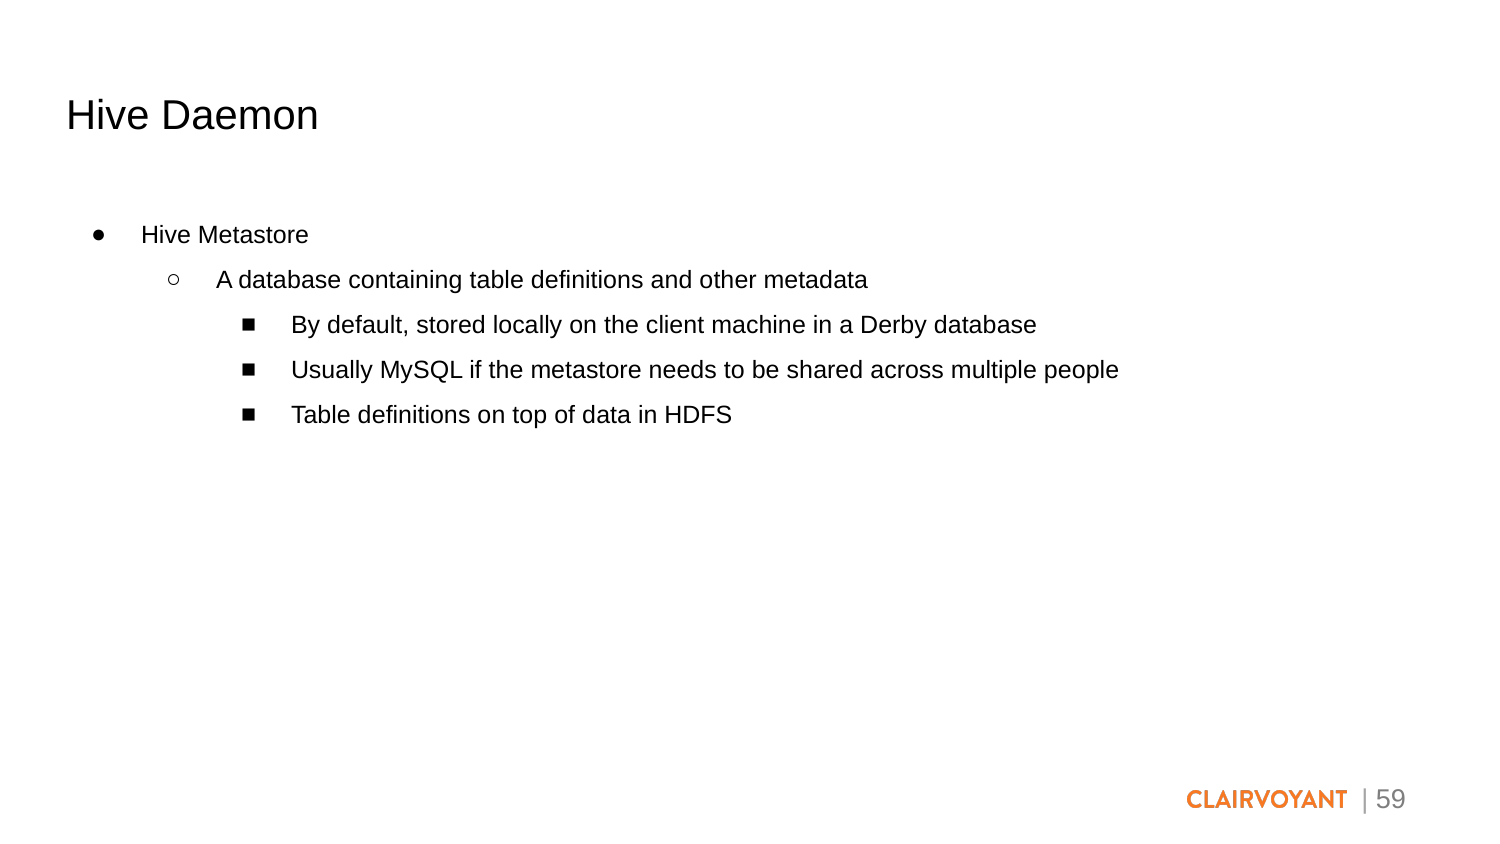

# Hive Daemon
Hive Metastore
A database containing table definitions and other metadata
By default, stored locally on the client machine in a Derby database
Usually MySQL if the metastore needs to be shared across multiple people
Table definitions on top of data in HDFS